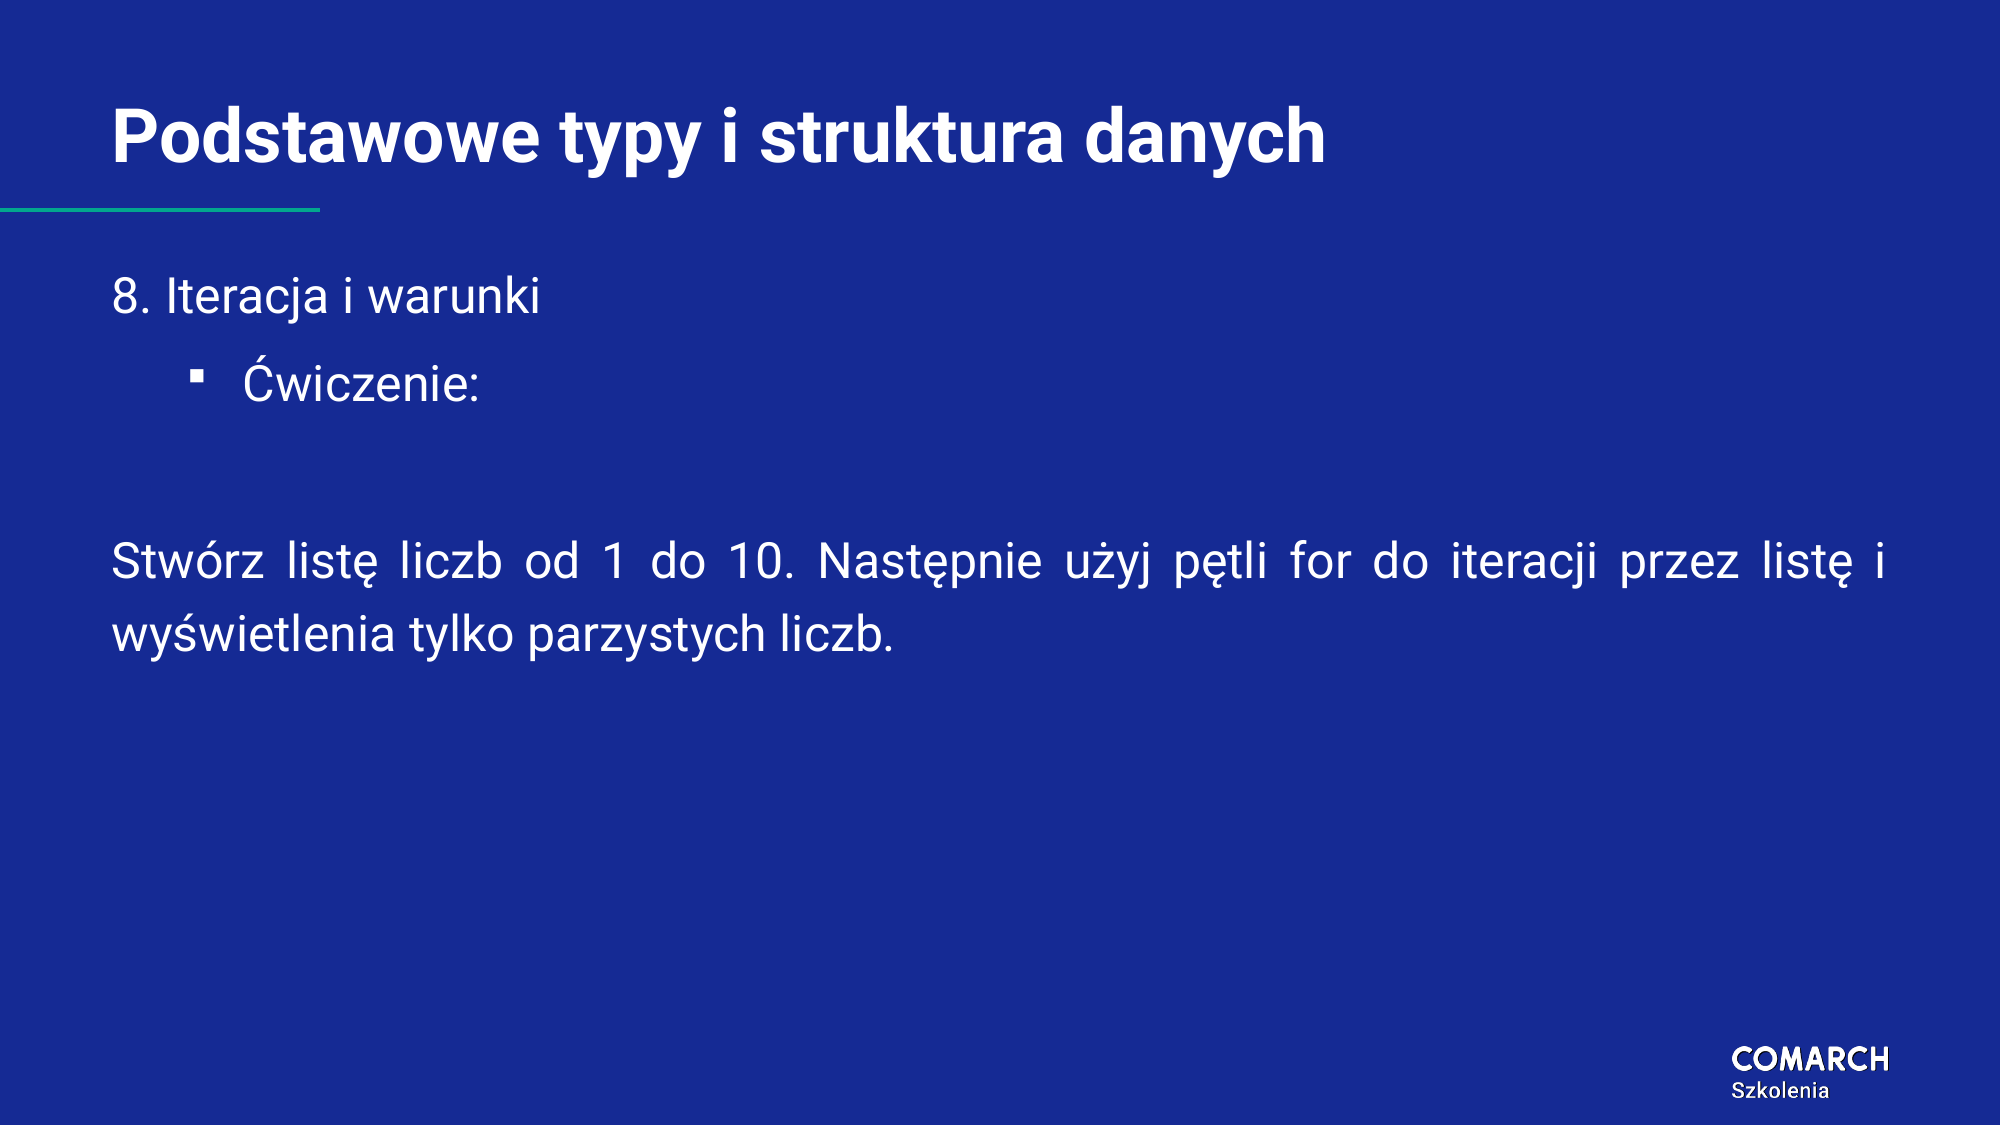

# Podstawowe typy i struktura danych
8. Iteracja i warunki
Ćwiczenie:

Stwórz listę liczb od 1 do 10. Następnie użyj pętli for do iteracji przez listę i wyświetlenia tylko parzystych liczb.